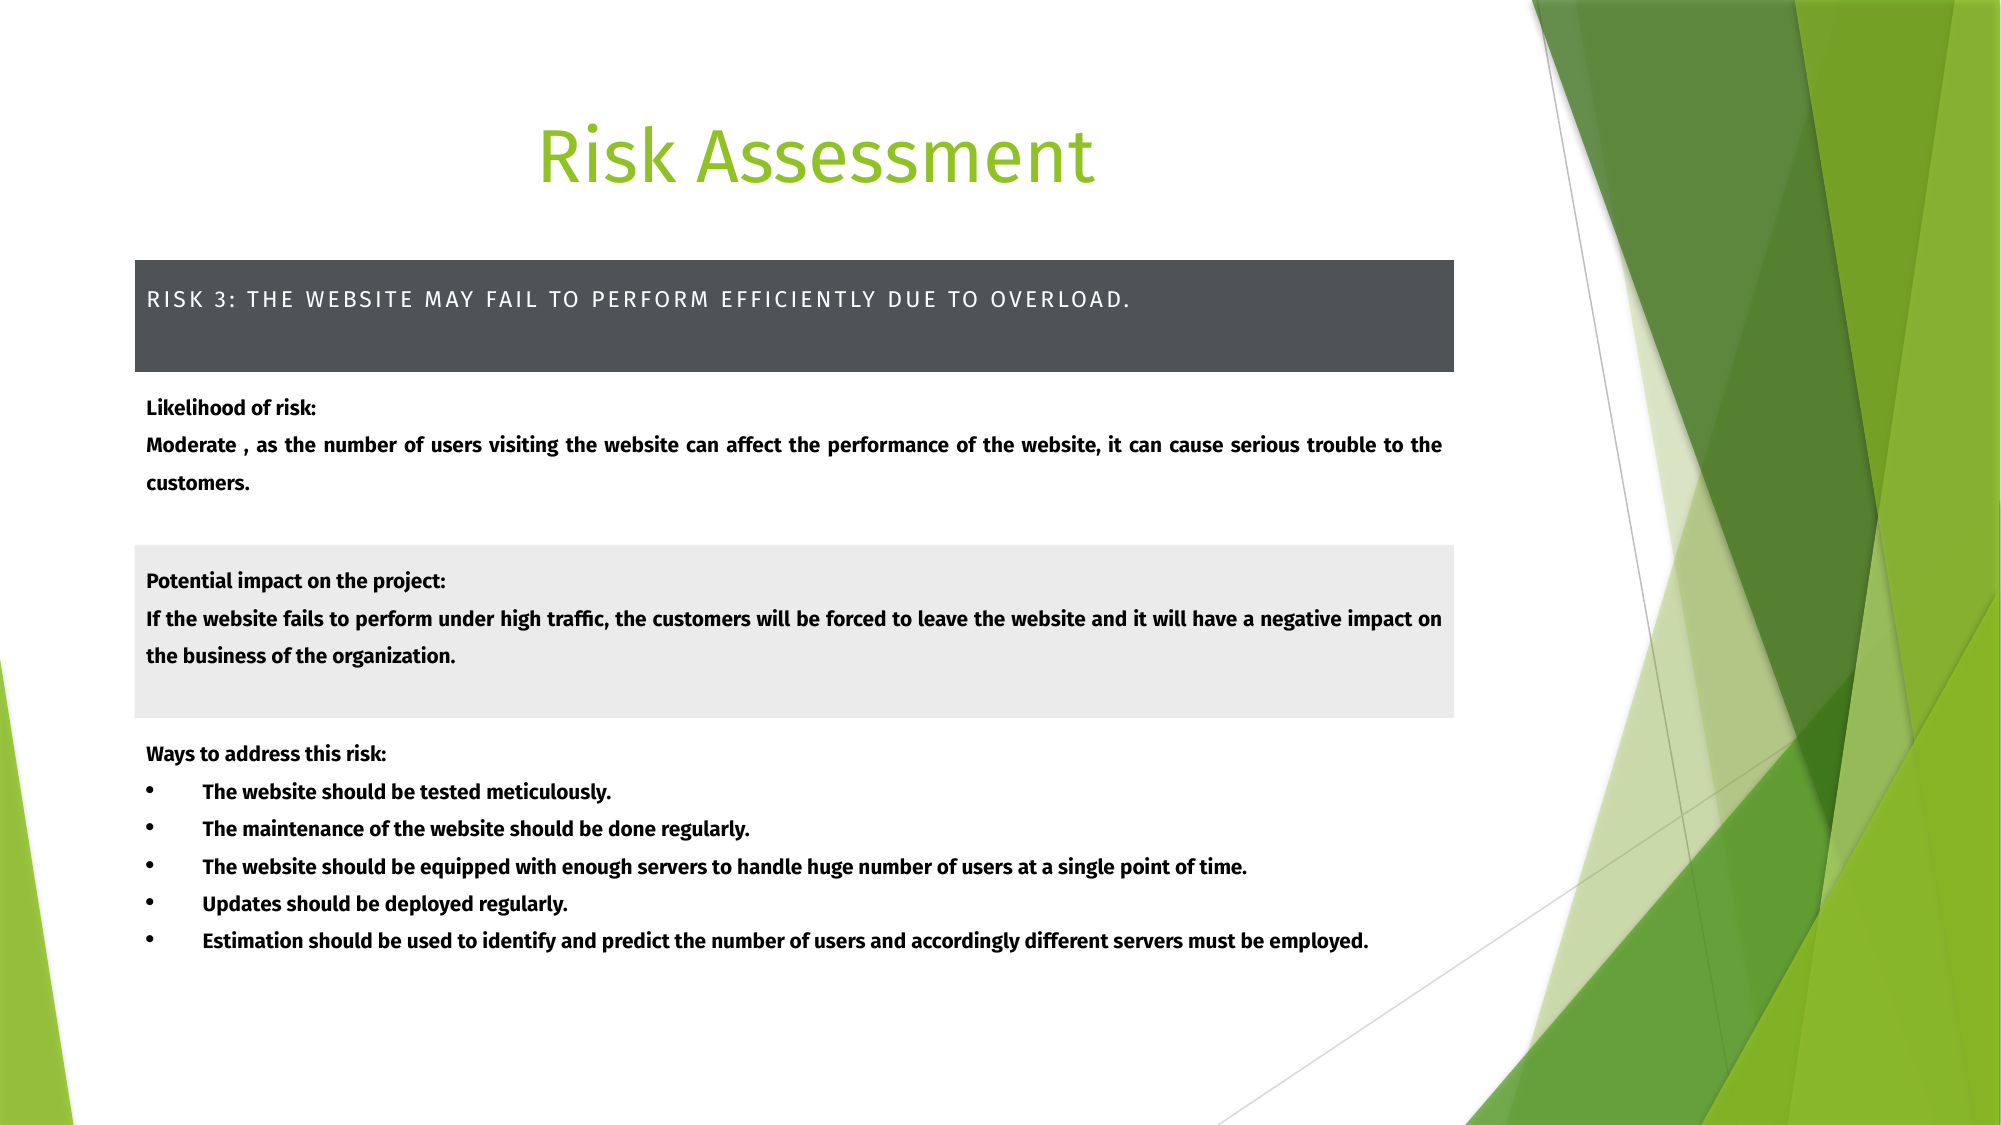

# Risk Assessment
| Risk 3: The Website may fail to perform efficiently due to overload. |
| --- |
| Likelihood of risk: Moderate , as the number of users visiting the website can affect the performance of the website, it can cause serious trouble to the customers. |
| Potential impact on the project: If the website fails to perform under high traffic, the customers will be forced to leave the website and it will have a negative impact on the business of the organization. |
| Ways to address this risk: The website should be tested meticulously. The maintenance of the website should be done regularly. The website should be equipped with enough servers to handle huge number of users at a single point of time. Updates should be deployed regularly. Estimation should be used to identify and predict the number of users and accordingly different servers must be employed. |